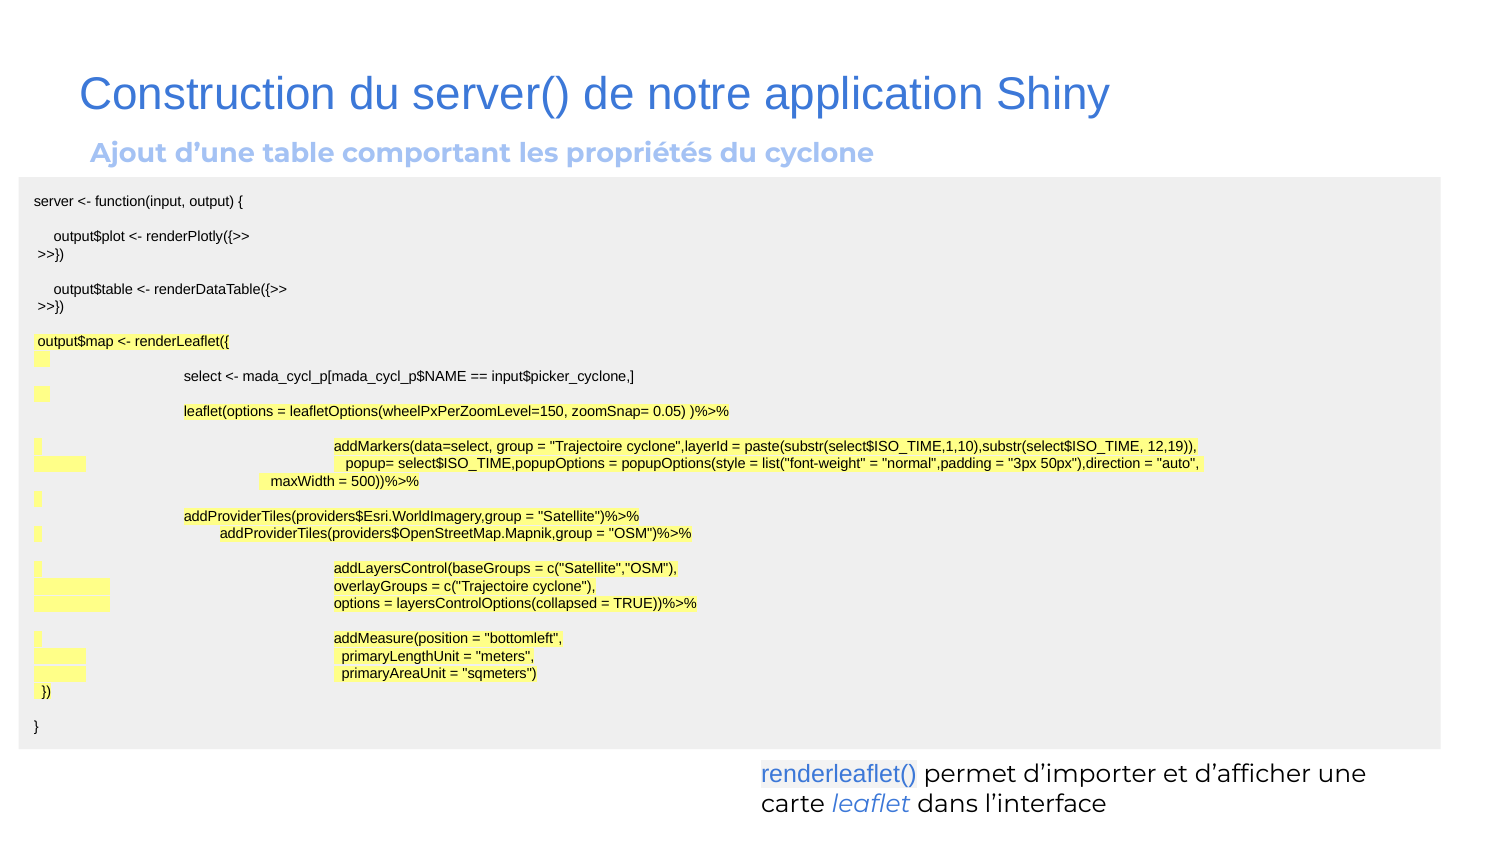

# Construction du server() de notre application Shiny
Ajout d’une table comportant les propriétés du cyclone
server <- function(input, output) {

     output$plot <- renderPlotly({>>
 >>})

     output$table <- renderDataTable({>>
 >>})

 output$map <- renderLeaflet({

	select <- mada_cycl_p[mada_cycl_p$NAME == input$picker_cyclone,]

	leaflet(options = leafletOptions(wheelPxPerZoomLevel=150, zoomSnap= 0.05) )%>%

  		addMarkers(data=select, group = "Trajectoire cyclone",layerId = paste(substr(select$ISO_TIME,1,10),substr(select$ISO_TIME, 12,19)),
             		   popup= select$ISO_TIME,popupOptions = popupOptions(style = list("font-weight" = "normal",padding = "3px 50px"),direction = "auto",
   maxWidth = 500))%>%

addProviderTiles(providers$Esri.WorldImagery,group = "Satellite")%>%
  	         addProviderTiles(providers$OpenStreetMap.Mapnik,group = "OSM")%>%

  		addLayersControl(baseGroups = c("Satellite","OSM"),
                   		overlayGroups = c("Trajectoire cyclone"),
                   		options = layersControlOptions(collapsed = TRUE))%>%

  		addMeasure(position = "bottomleft",
             		  primaryLengthUnit = "meters",
             		  primaryAreaUnit = "sqmeters")
  })

}
renderleaflet() permet d’importer et d’afficher une carte leaflet dans l’interface